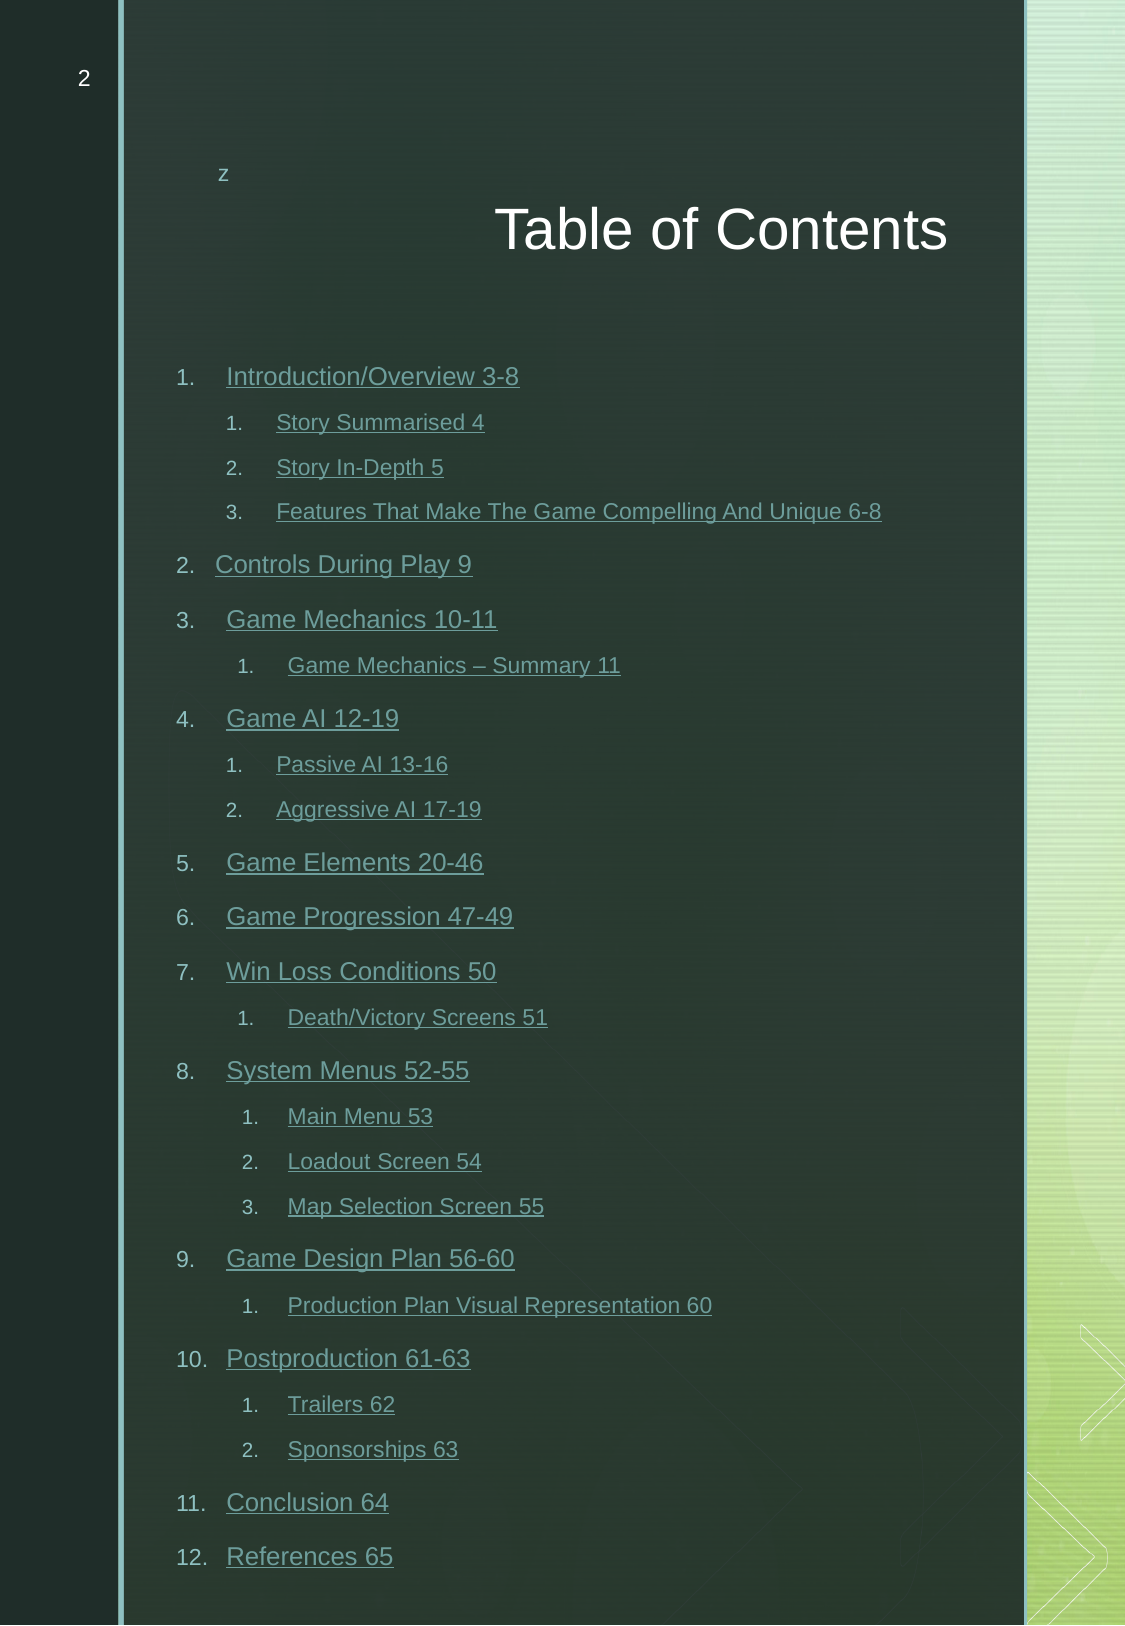

2
# Table of Contents
Introduction/Overview 3-8
Story Summarised 4
Story In-Depth 5
Features That Make The Game Compelling And Unique 6-8
Controls During Play 9
Game Mechanics 10-11
Game Mechanics – Summary 11
Game AI 12-19
Passive AI 13-16
Aggressive AI 17-19
Game Elements 20-46
Game Progression 47-49
Win Loss Conditions 50
Death/Victory Screens 51
System Menus 52-55
Main Menu 53
Loadout Screen 54
Map Selection Screen 55
Game Design Plan 56-60
Production Plan Visual Representation 60
Postproduction 61-63
Trailers 62
Sponsorships 63
Conclusion 64
References 65